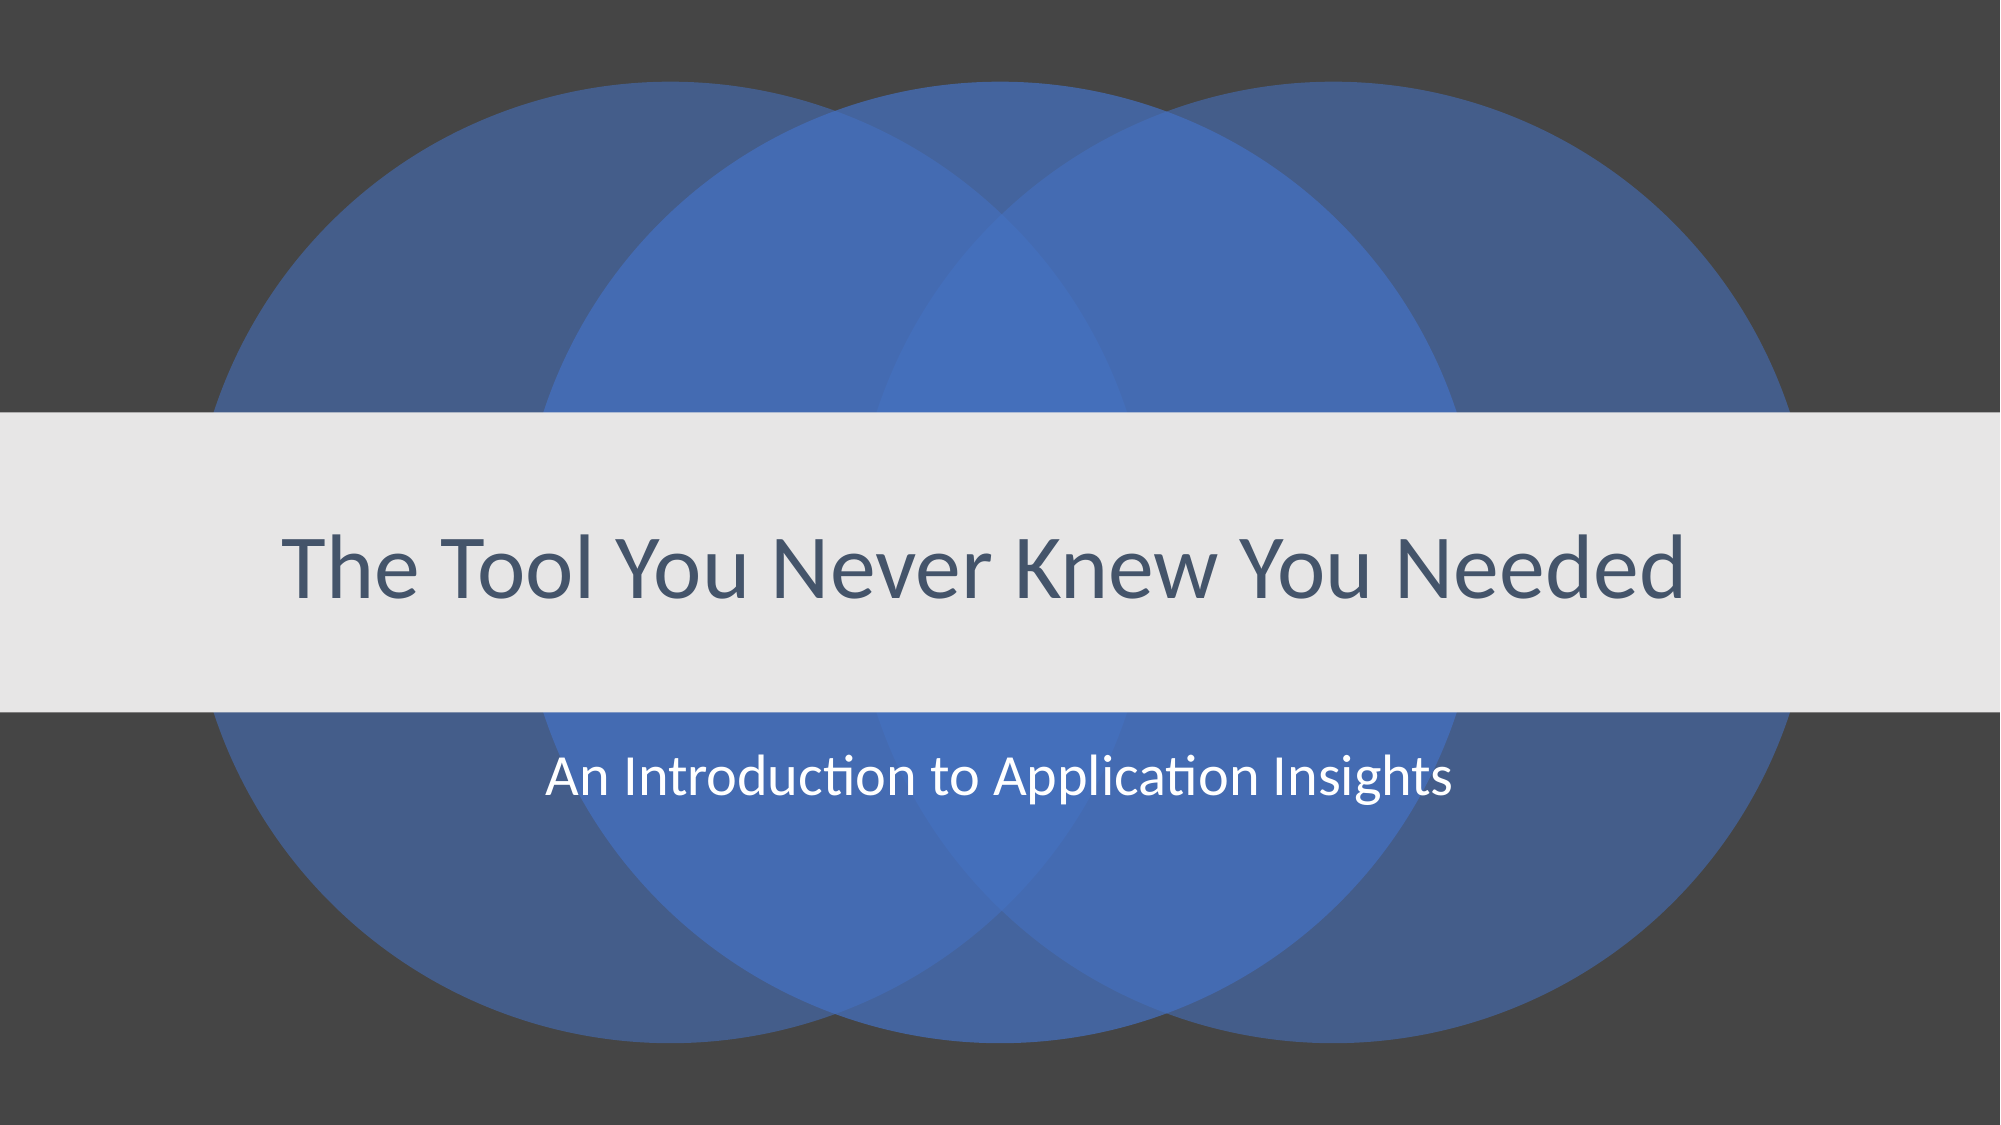

# The Tool You Never Knew You Needed
An Introduction to Application Insights